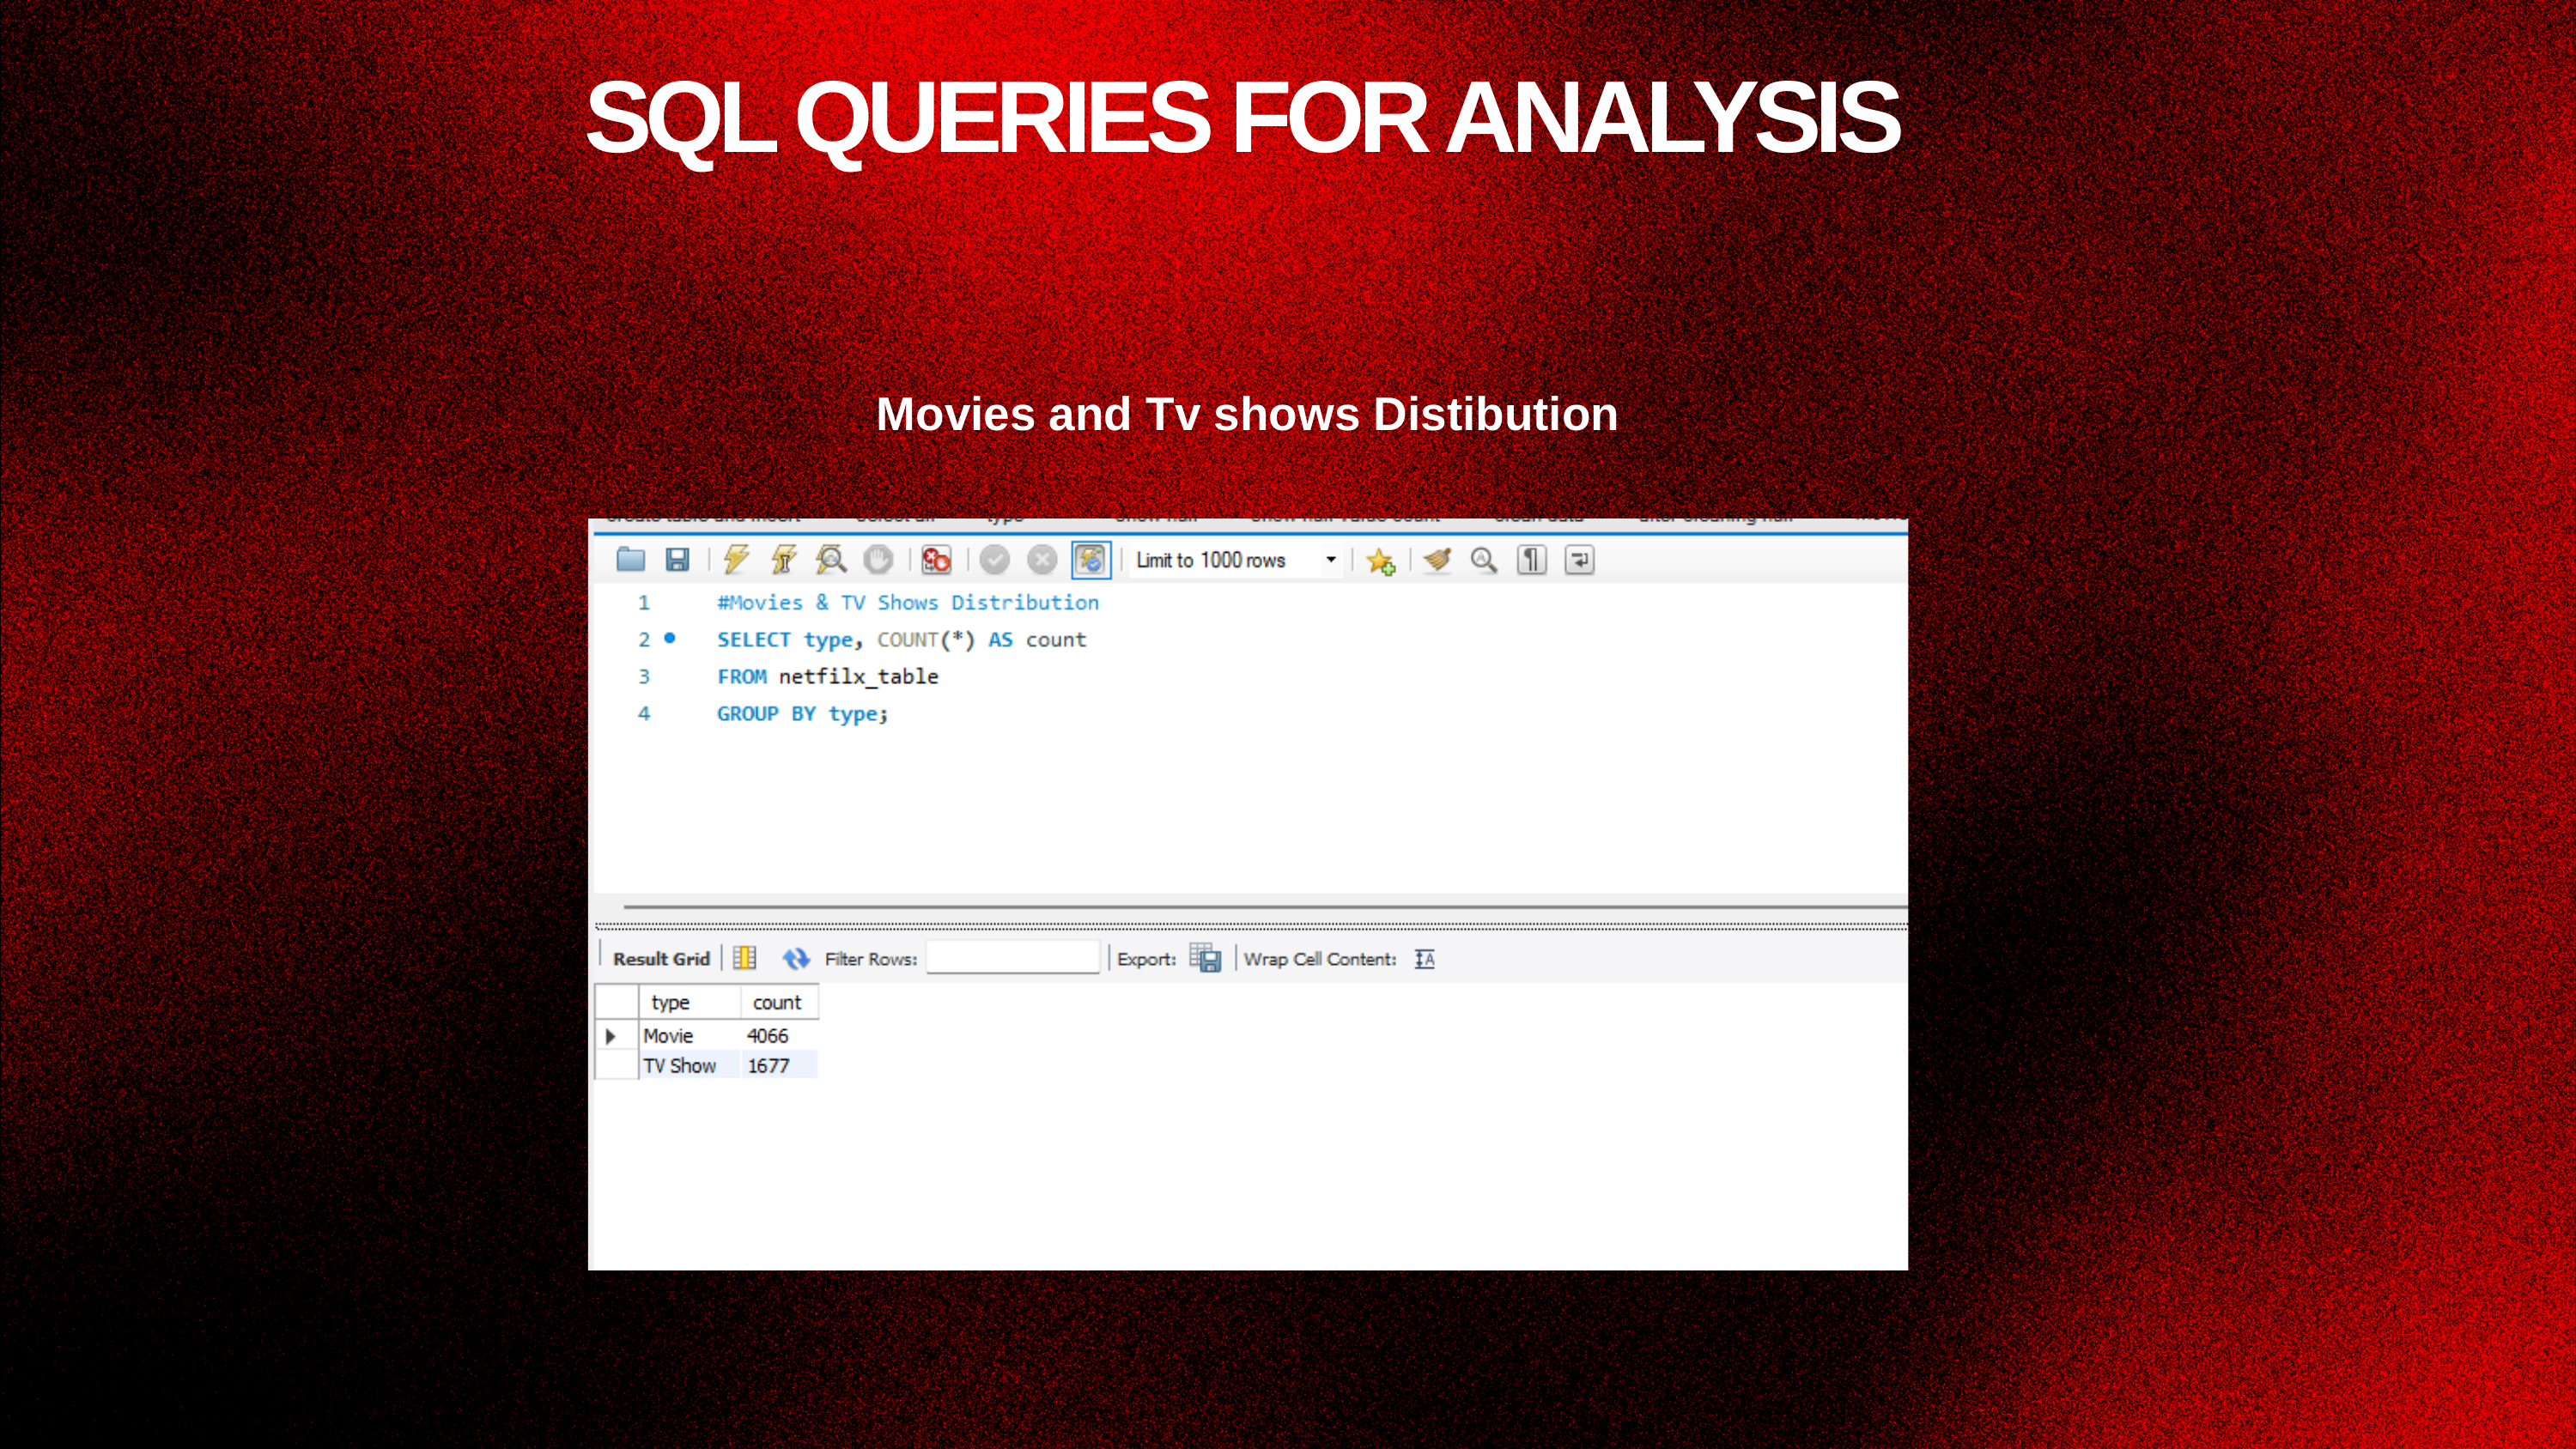

SQL QUERIES FOR ANALYSIS
Movies and Tv shows Distibution